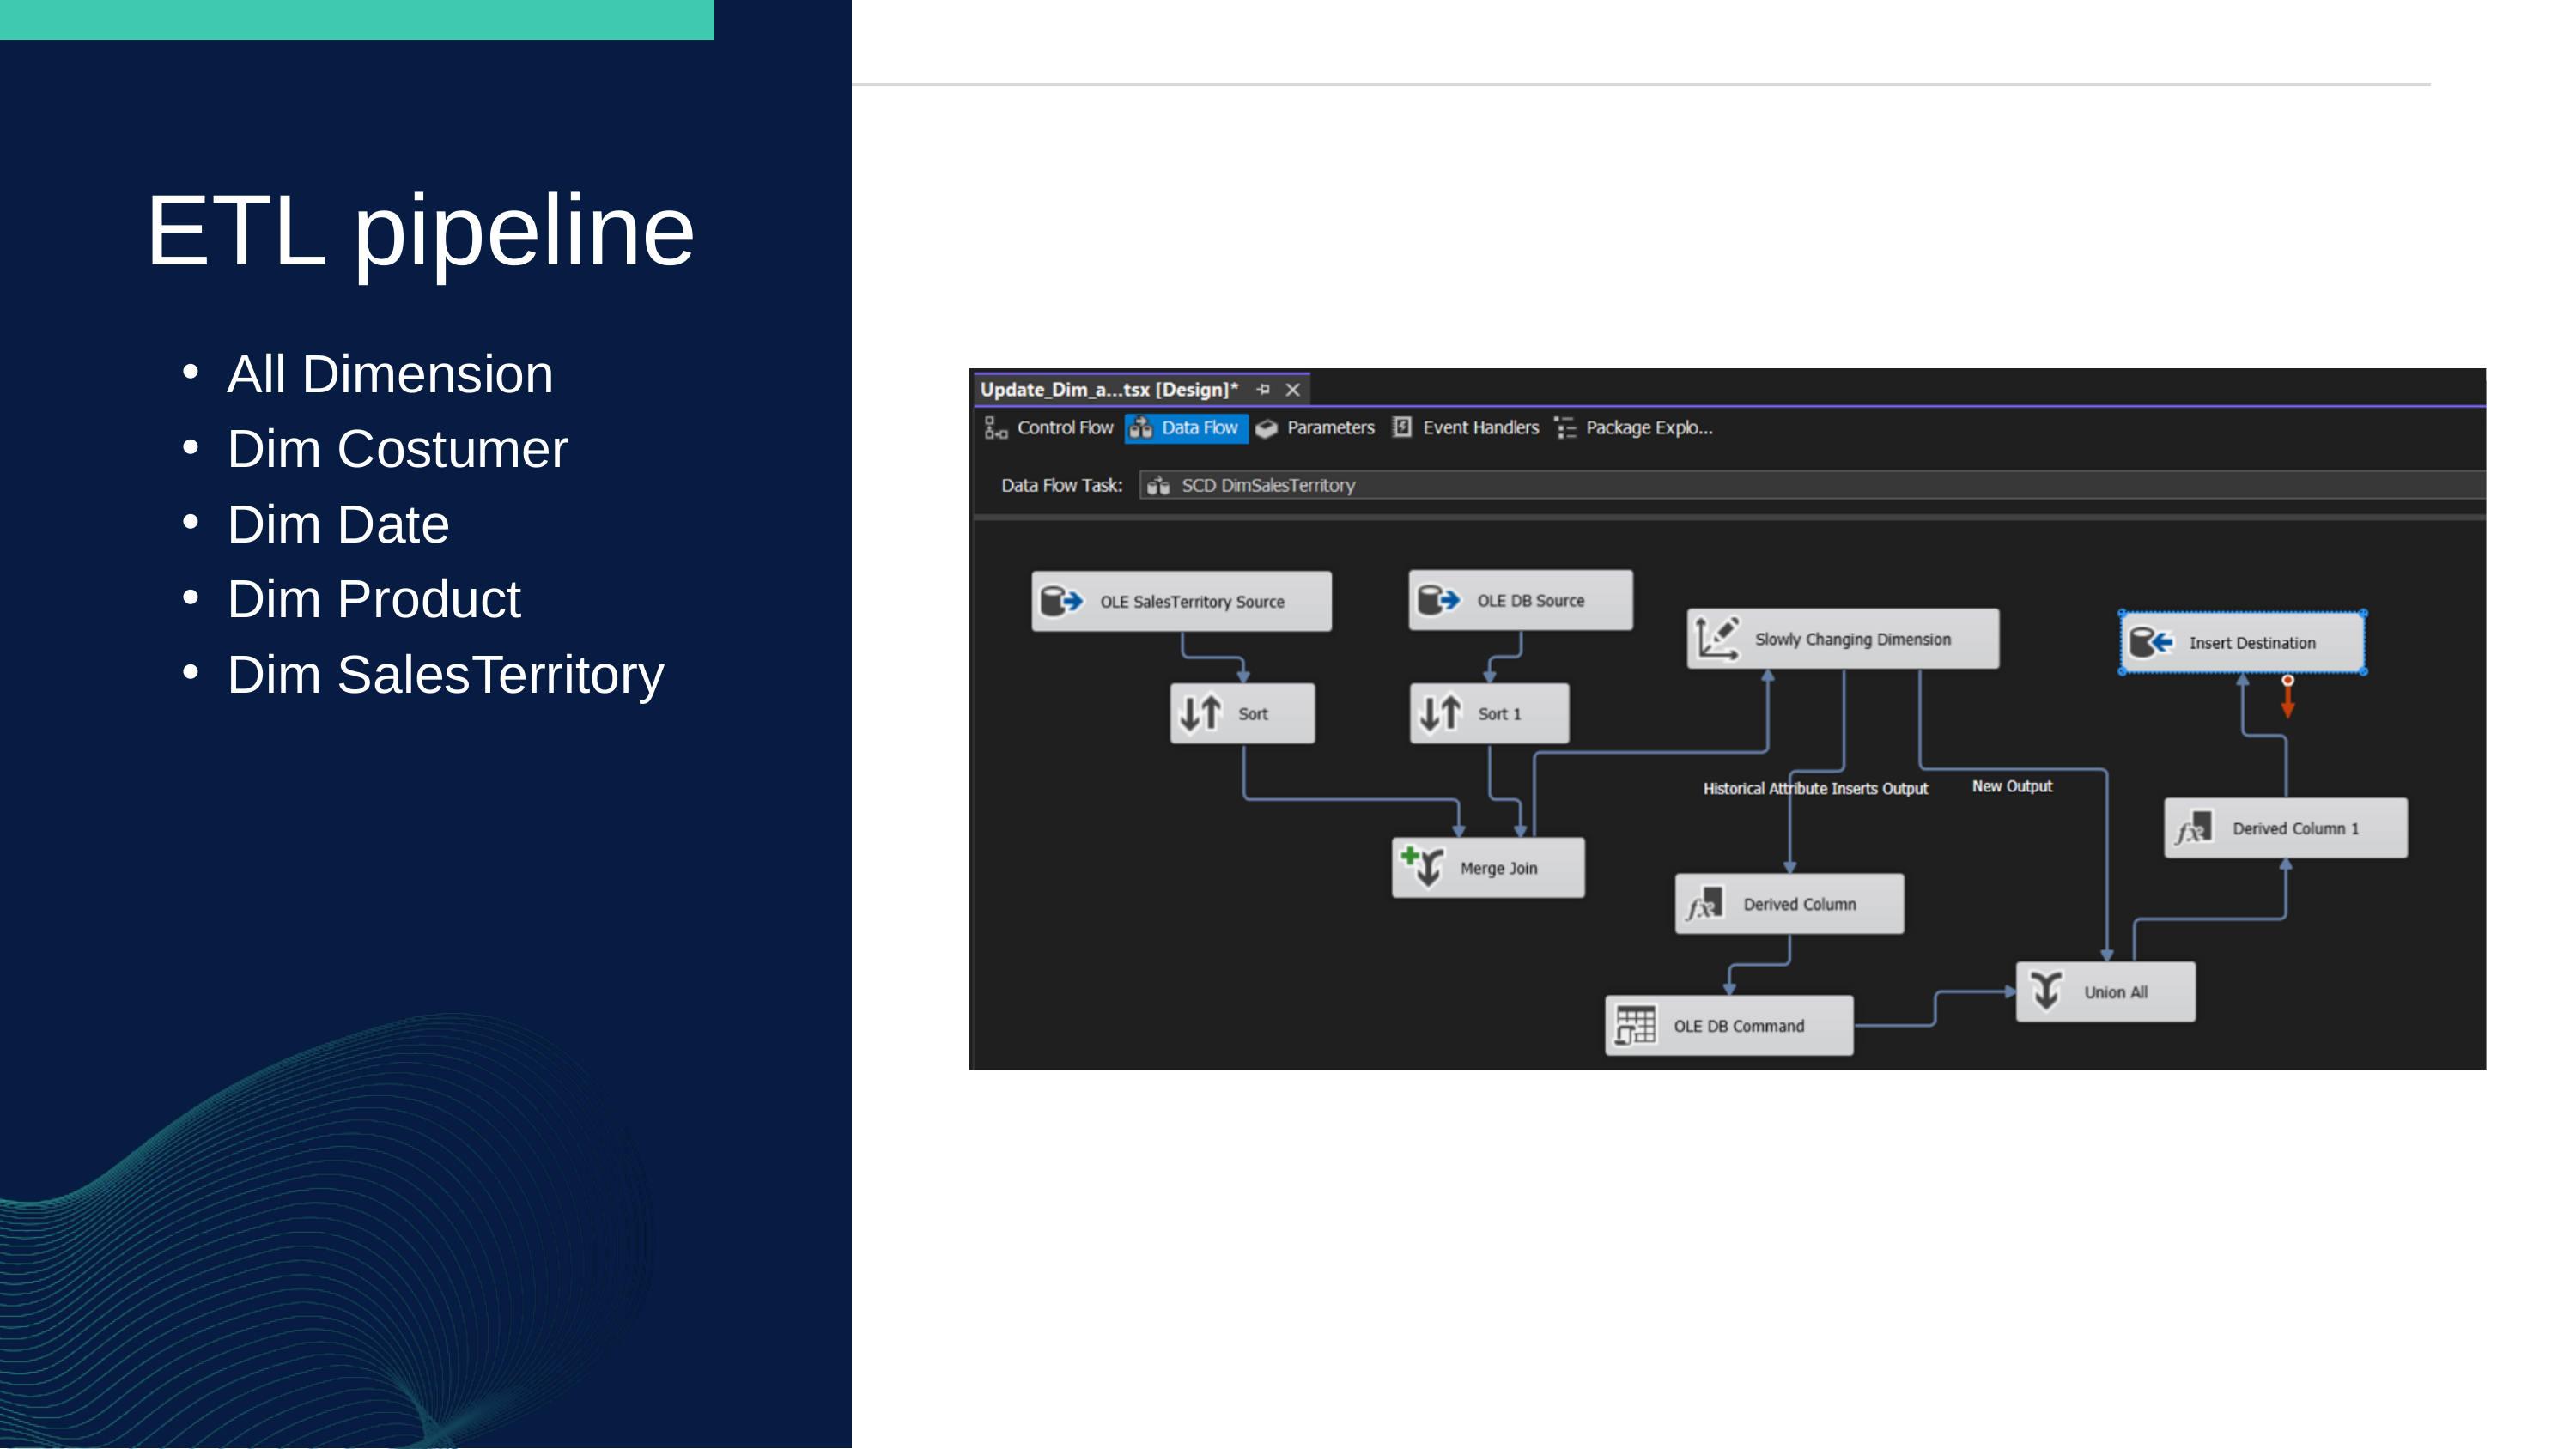

ETL pipeline
All Dimension
Dim Costumer
Dim Date
Dim Product
Dim SalesTerritory